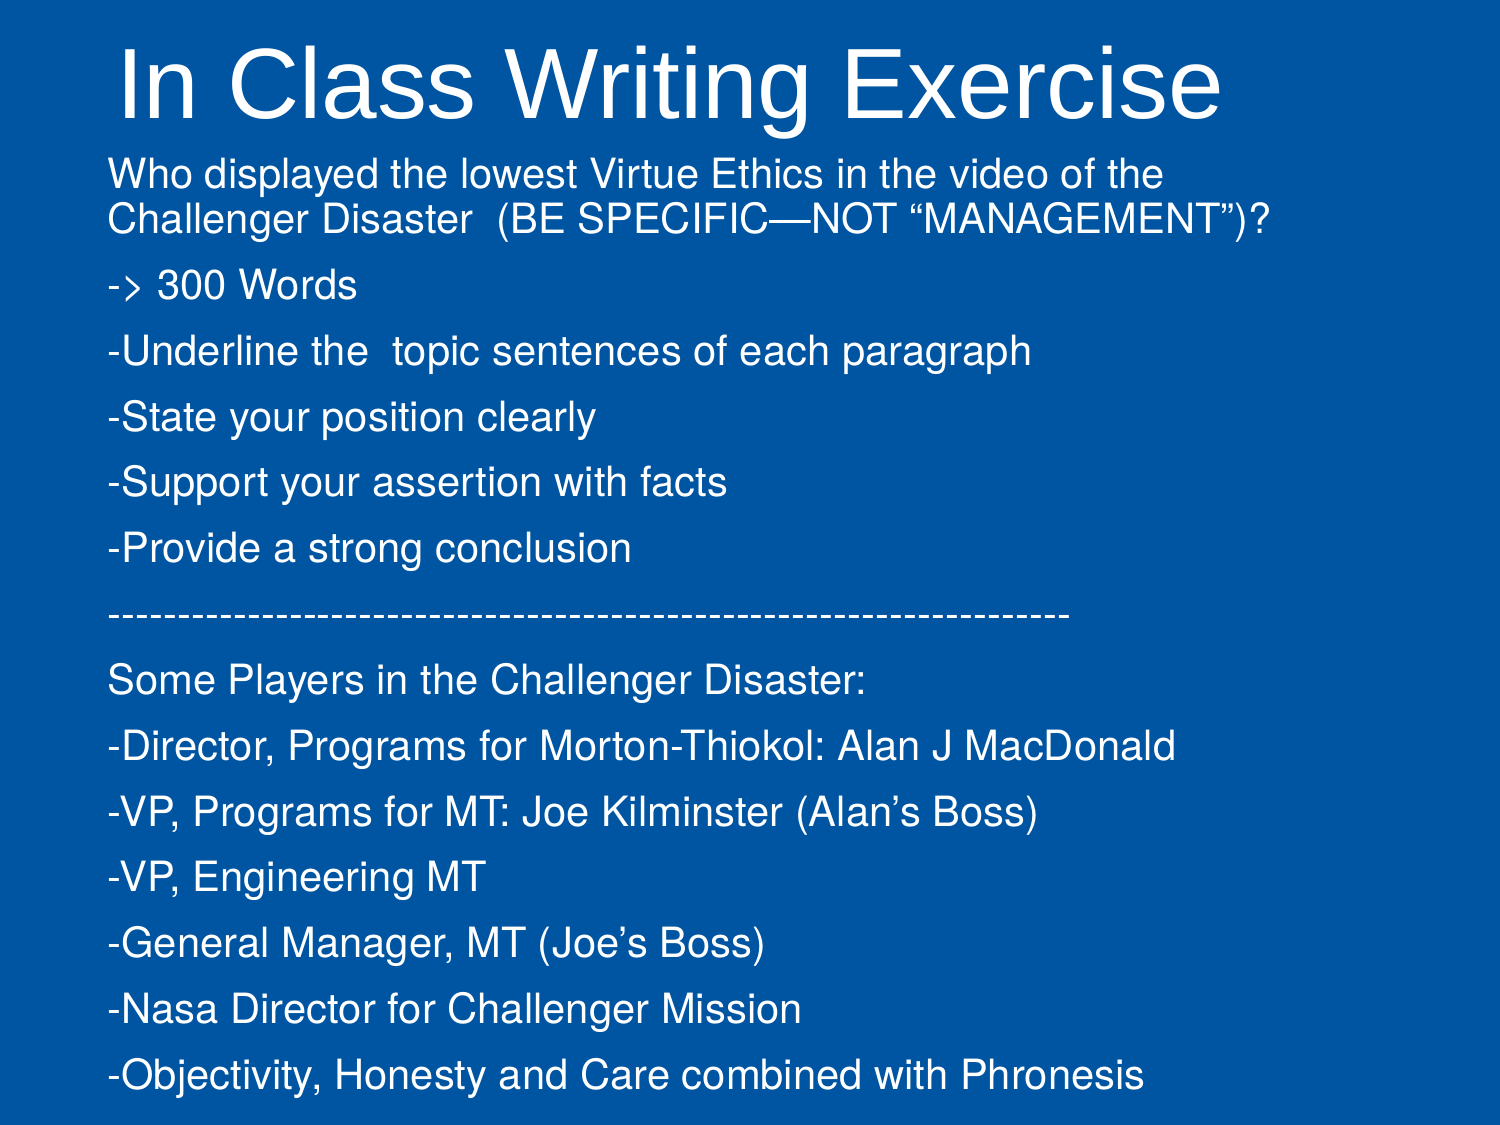

# In Class Writing Exercise
Who displayed the lowest Virtue Ethics in the video of the Challenger Disaster  (BE SPECIFIC—NOT “MANAGEMENT”)?
-> 300 Words
-Underline the  topic sentences of each paragraph
-State your position clearly
-Support your assertion with facts
-Provide a strong conclusion
---------------------------------------------------------------------
Some Players in the Challenger Disaster:
-Director, Programs for Morton-Thiokol: Alan J MacDonald
-VP, Programs for MT: Joe Kilminster (Alan’s Boss)
-VP, Engineering MT
-General Manager, MT (Joe’s Boss)
-Nasa Director for Challenger Mission
-Objectivity, Honesty and Care combined with Phronesis